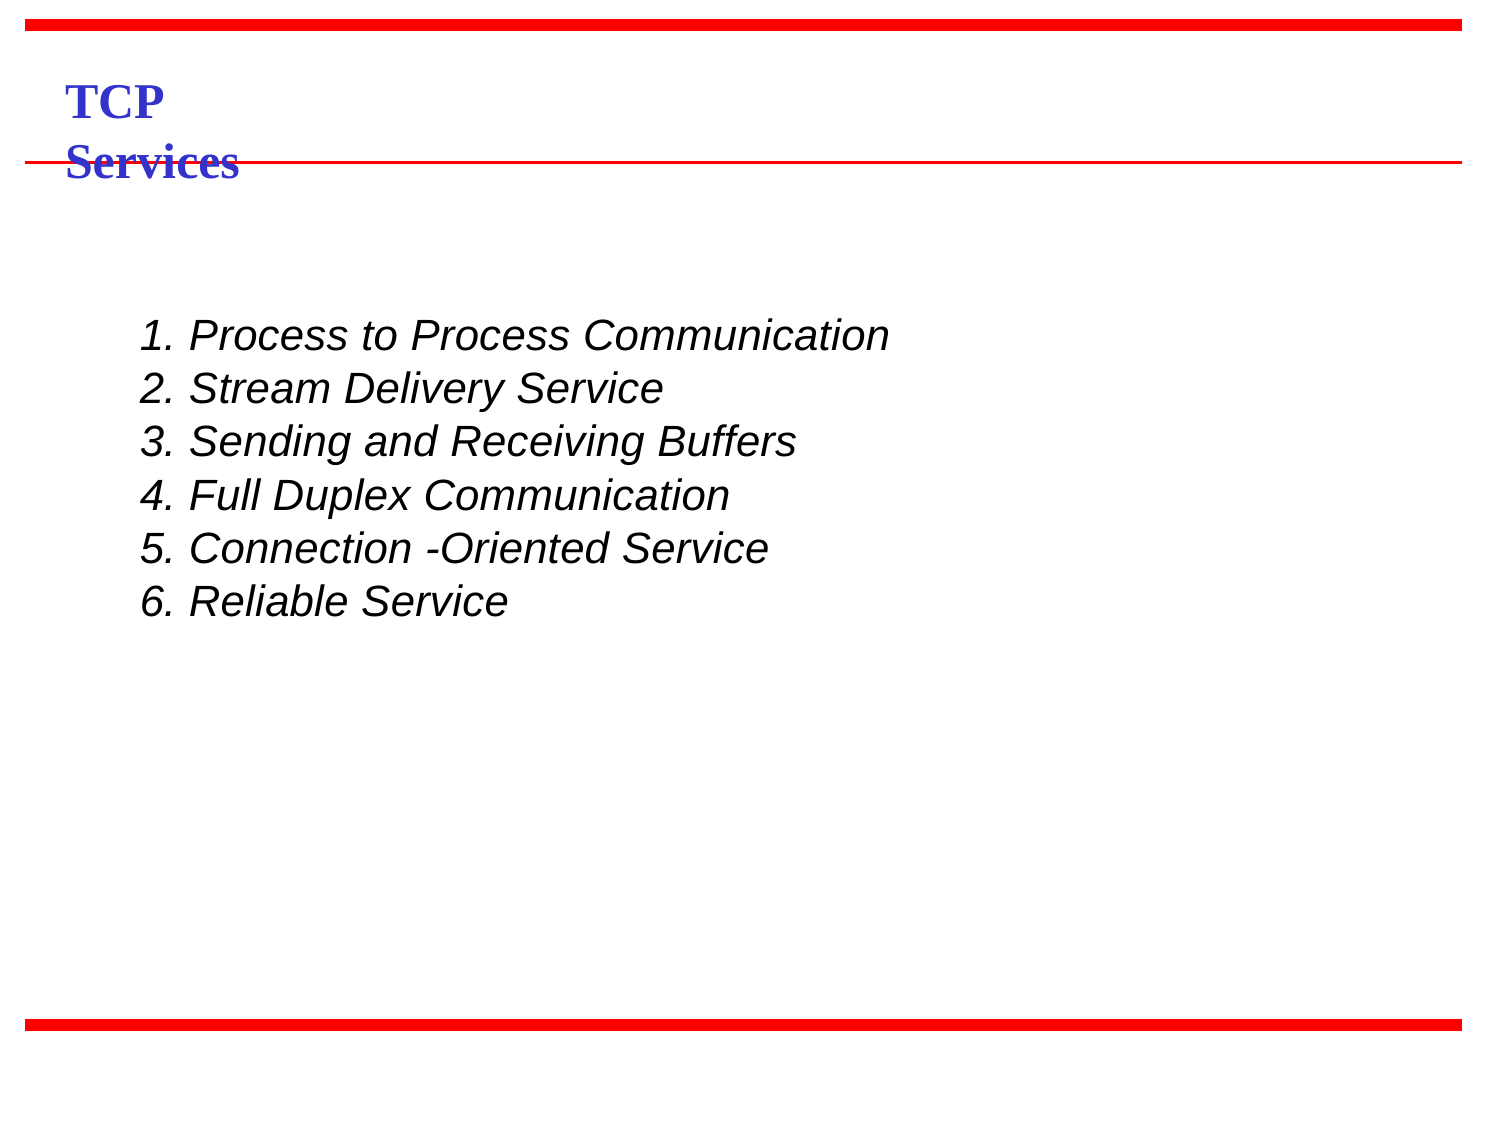

# TCP Services

Process to Process Communication
Stream Delivery Service
Sending and Receiving Buffers
Full Duplex Communication
Connection -Oriented Service
Reliable Service